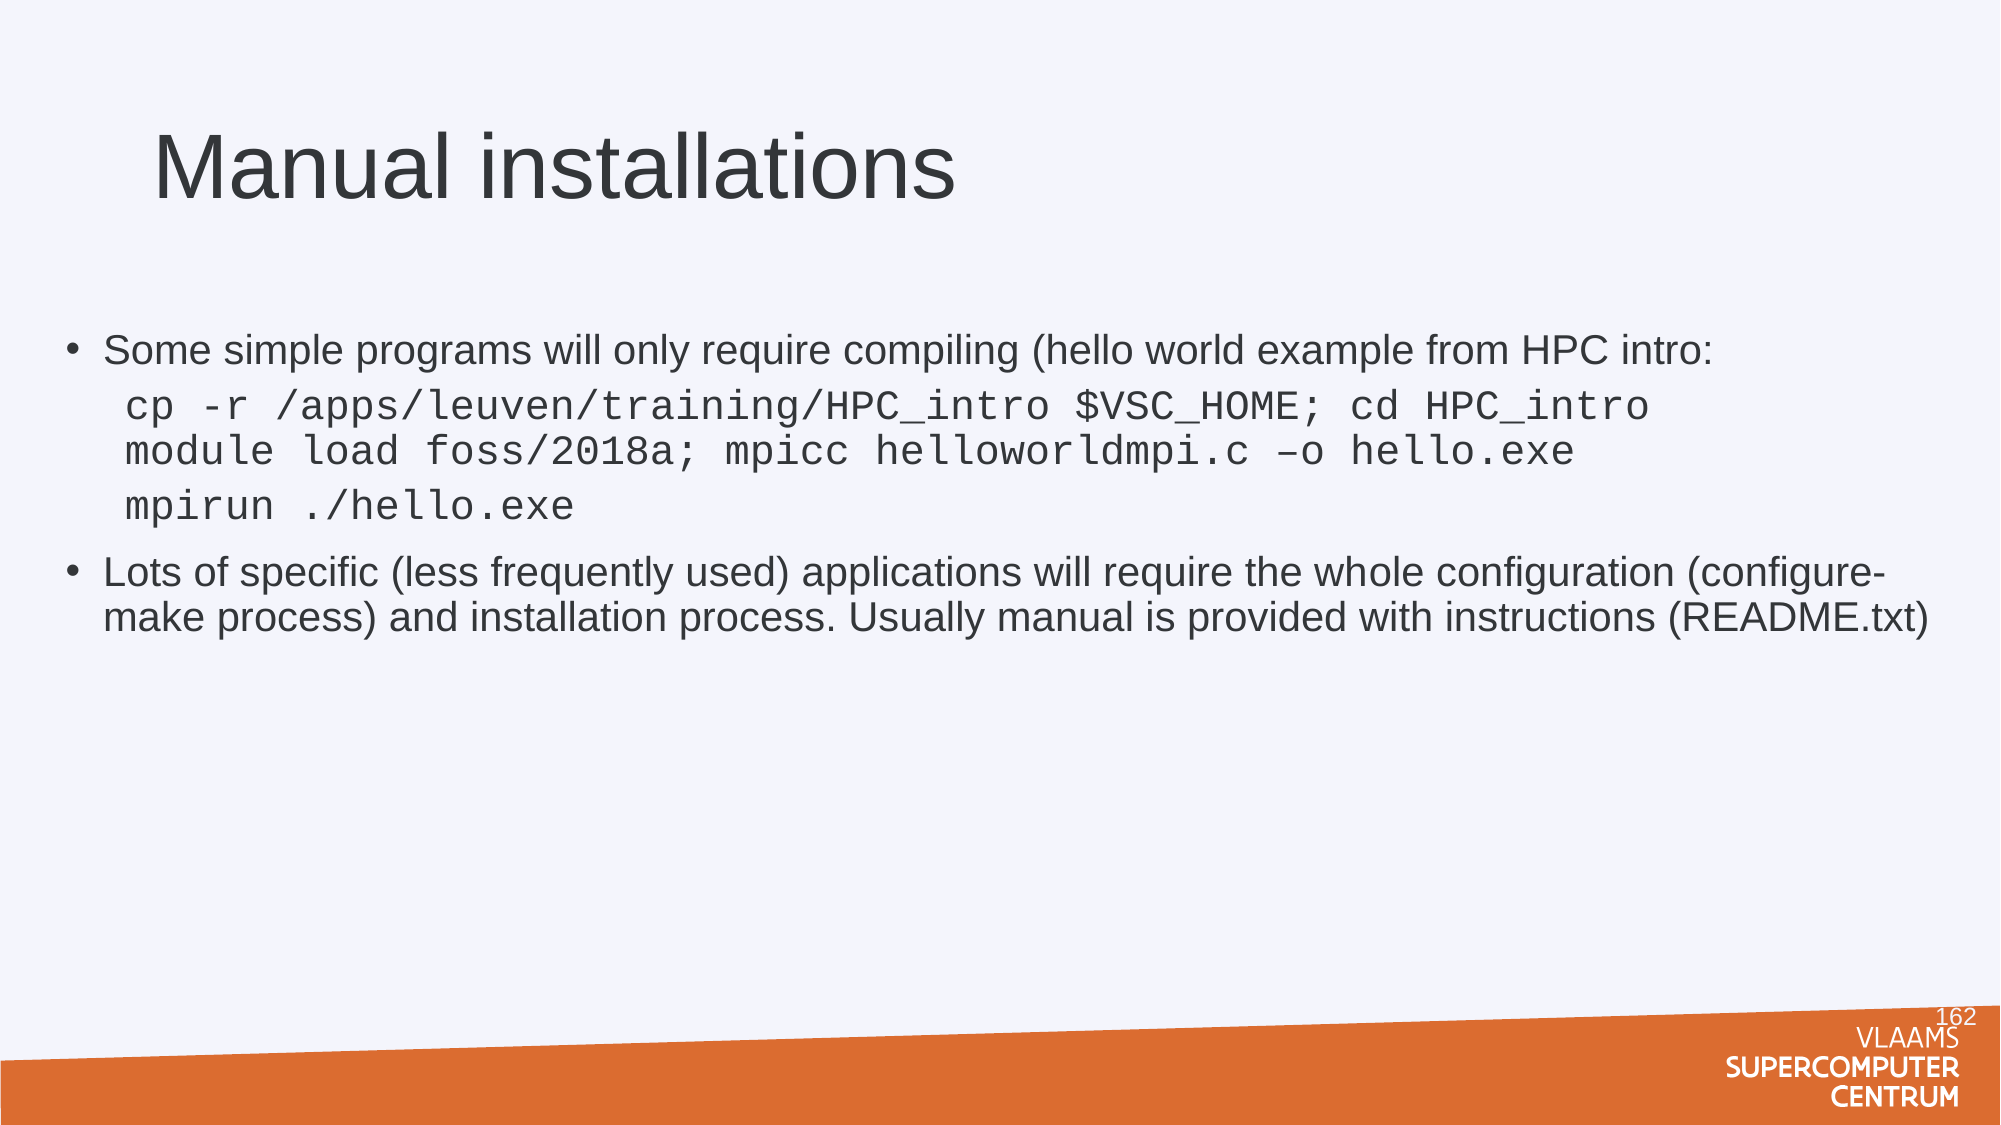

# Manual installations
Some simple programs will only require compiling (hello world example from HPC intro:
cp -r /apps/leuven/training/HPC_intro $VSC_HOME; cd HPC_intro
module load foss/2018a; mpicc helloworldmpi.c –o hello.exe
mpirun ./hello.exe
Lots of specific (less frequently used) applications will require the whole configuration (configure-make process) and installation process. Usually manual is provided with instructions (README.txt)
162